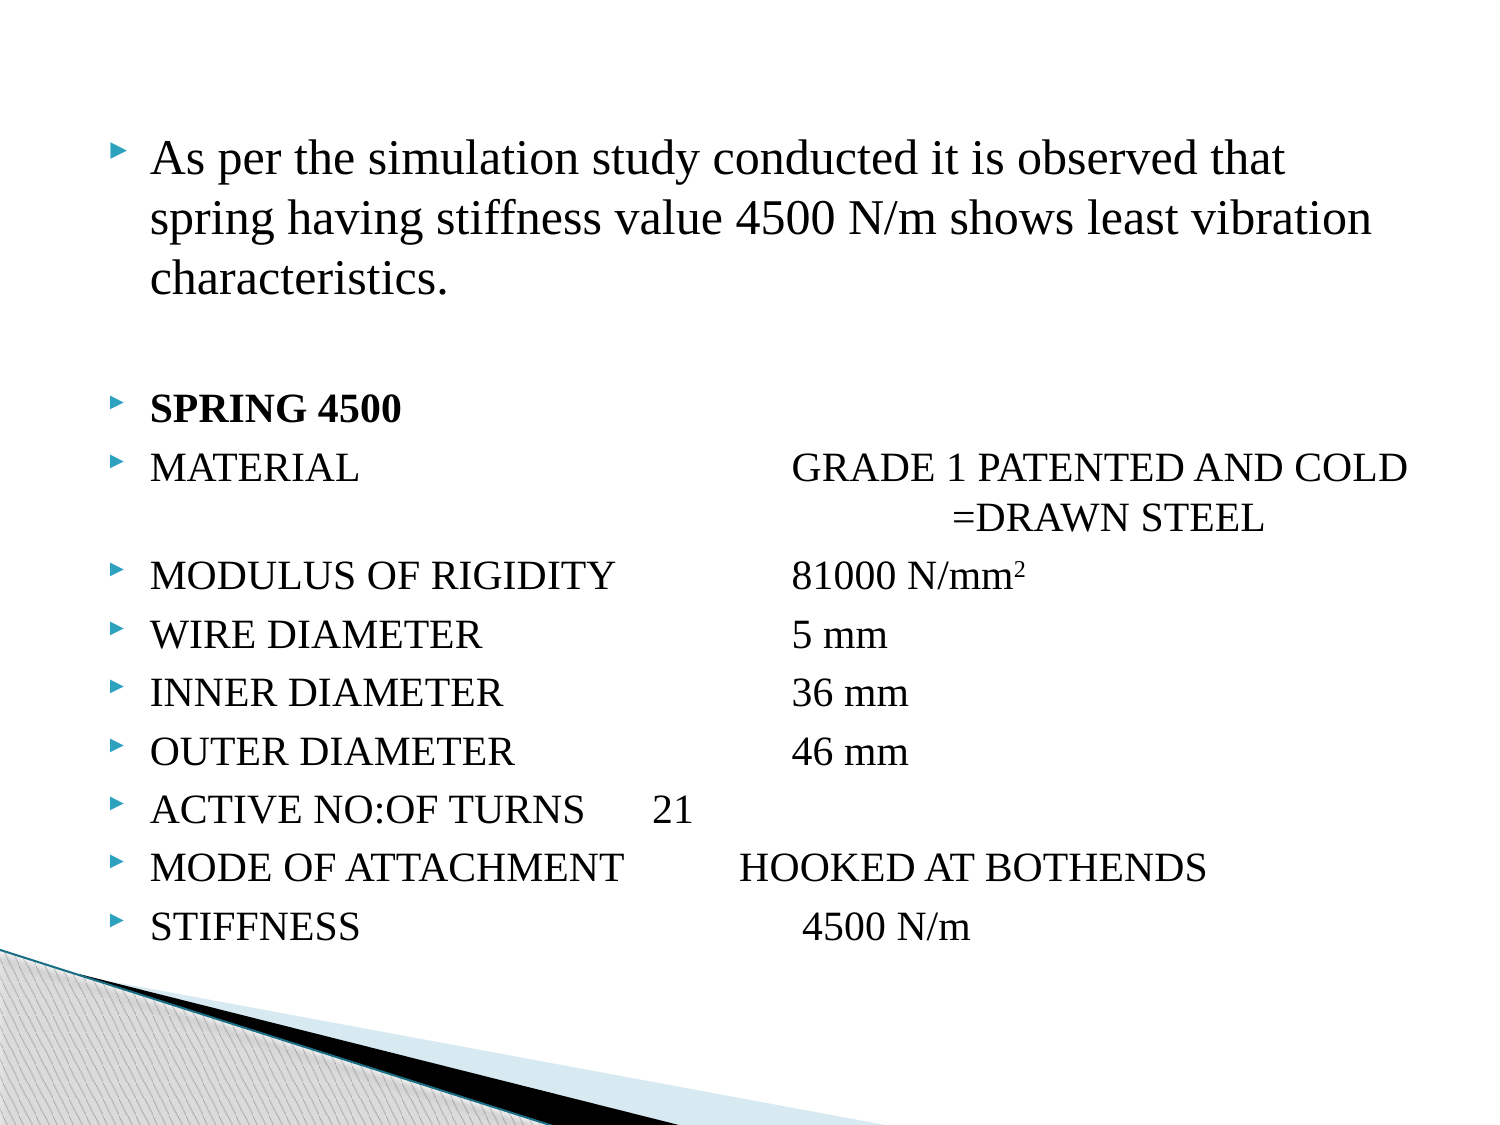

As per the simulation study conducted it is observed that spring having stiffness value 4500 N/m shows least vibration characteristics.

SPRING 4500
MATERIAL 			    GRADE 1 PATENTED AND COLD                           				     =DRAWN STEEL
MODULUS OF RIGIDITY	    81000 N/mm2
WIRE DIAMETER		    5 mm
INNER DIAMETER		    36 mm
OUTER DIAMETER	    	    46 mm
ACTIVE NO:OF TURNS	     21
MODE OF ATTACHMENT           HOOKED AT BOTHENDS
STIFFNESS			     4500 N/m